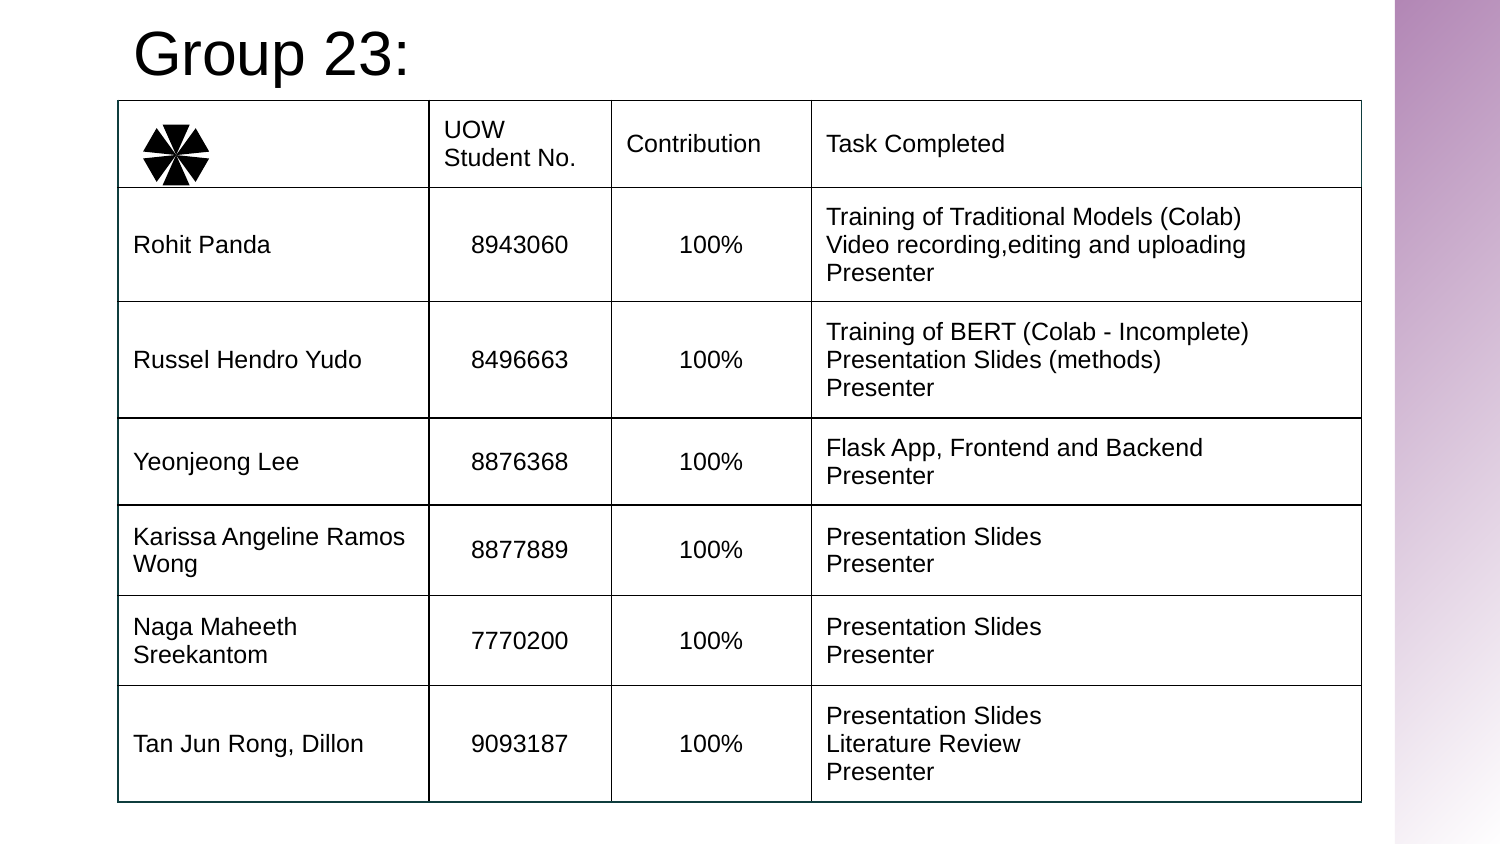

# Group 23:
|  | UOW Student No. | Contribution | Task Completed |
| --- | --- | --- | --- |
| Rohit Panda | 8943060 | 100% | Training of Traditional Models (Colab) Video recording,editing and uploading Presenter |
| Russel Hendro Yudo | 8496663 | 100% | Training of BERT (Colab - Incomplete) Presentation Slides (methods) Presenter |
| Yeonjeong Lee | 8876368 | 100% | Flask App, Frontend and Backend Presenter |
| Karissa Angeline Ramos Wong | 8877889 | 100% | Presentation Slides Presenter |
| Naga Maheeth Sreekantom | 7770200 | 100% | Presentation Slides Presenter |
| Tan Jun Rong, Dillon | 9093187 | 100% | Presentation Slides Literature Review Presenter |